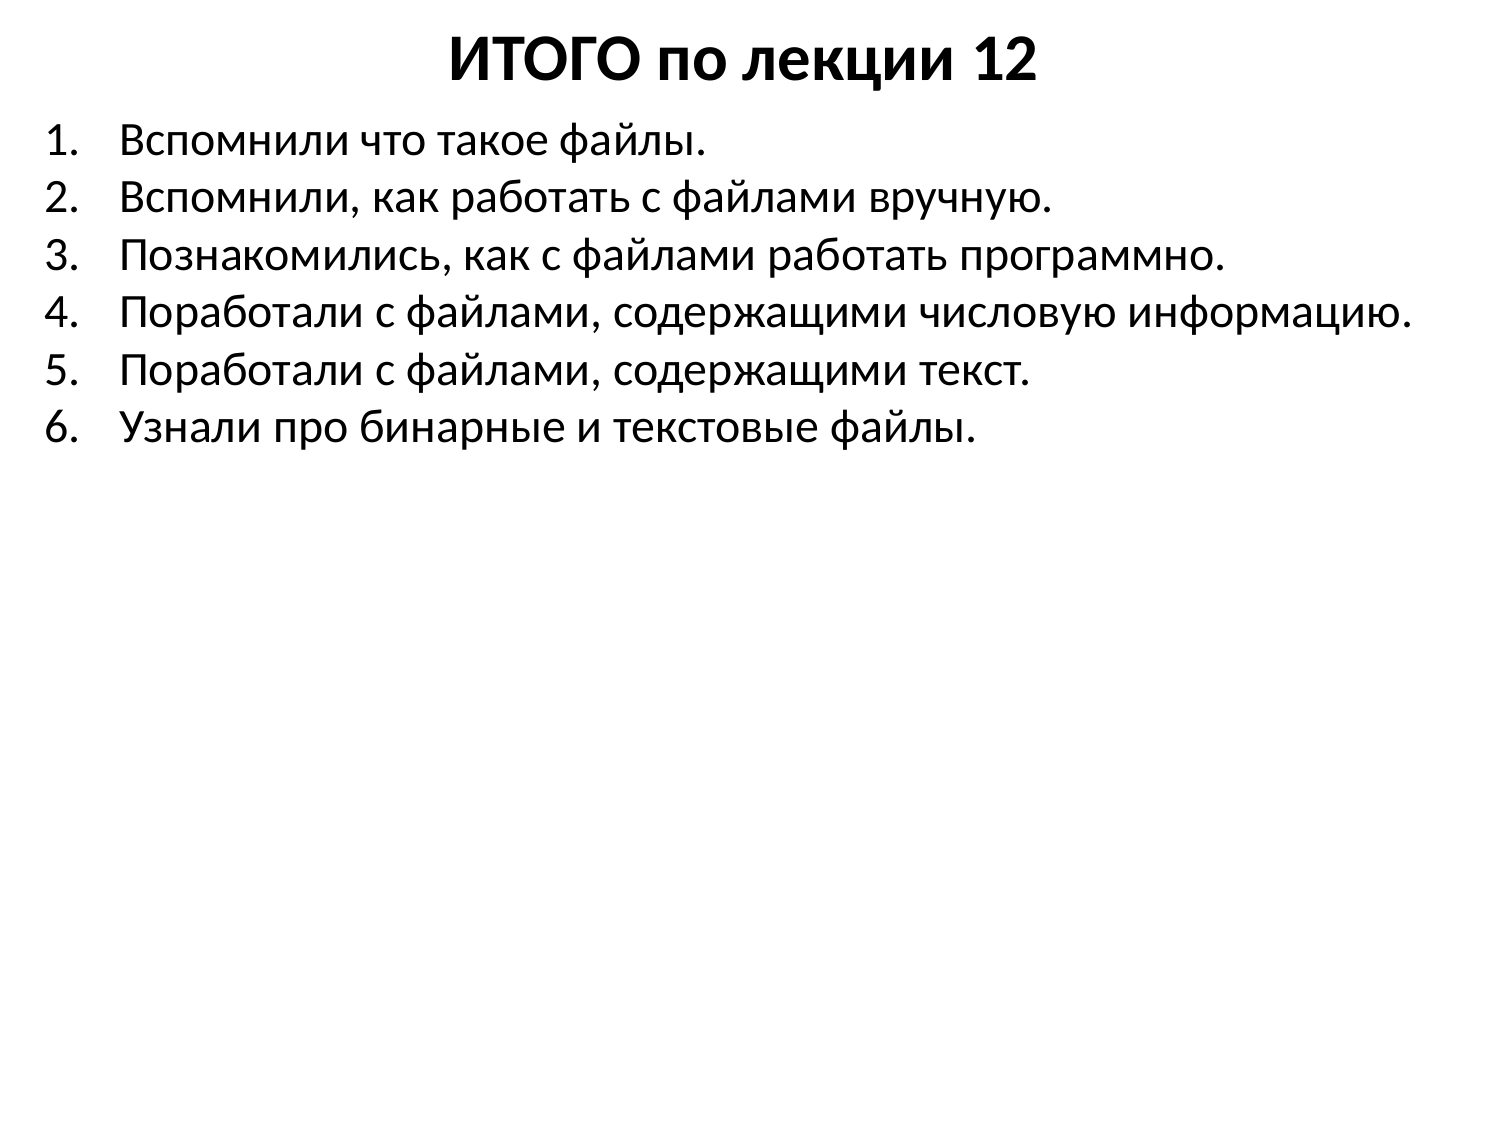

# ИТОГО по лекции 12
Вспомнили что такое файлы.
Вспомнили, как работать с файлами вручную.
Познакомились, как с файлами работать программно.
Поработали с файлами, содержащими числовую информацию.
Поработали с файлами, содержащими текст.
Узнали про бинарные и текстовые файлы.